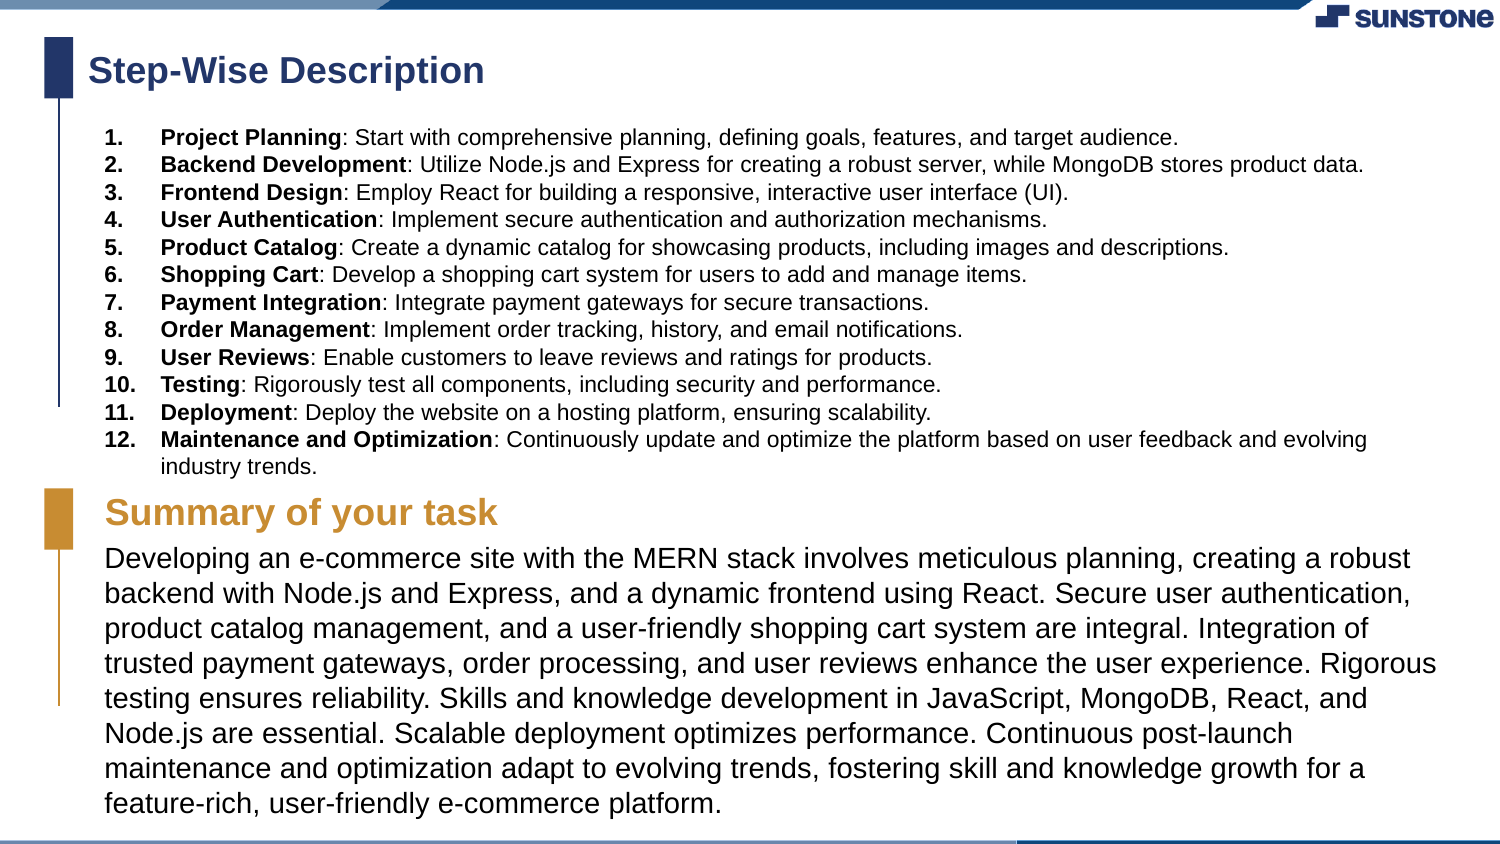

Step-Wise Description
Project Planning: Start with comprehensive planning, defining goals, features, and target audience.
Backend Development: Utilize Node.js and Express for creating a robust server, while MongoDB stores product data.
Frontend Design: Employ React for building a responsive, interactive user interface (UI).
User Authentication: Implement secure authentication and authorization mechanisms.
Product Catalog: Create a dynamic catalog for showcasing products, including images and descriptions.
Shopping Cart: Develop a shopping cart system for users to add and manage items.
Payment Integration: Integrate payment gateways for secure transactions.
Order Management: Implement order tracking, history, and email notifications.
User Reviews: Enable customers to leave reviews and ratings for products.
Testing: Rigorously test all components, including security and performance.
Deployment: Deploy the website on a hosting platform, ensuring scalability.
Maintenance and Optimization: Continuously update and optimize the platform based on user feedback and evolving industry trends.
Summary of your task
Developing an e-commerce site with the MERN stack involves meticulous planning, creating a robust backend with Node.js and Express, and a dynamic frontend using React. Secure user authentication, product catalog management, and a user-friendly shopping cart system are integral. Integration of trusted payment gateways, order processing, and user reviews enhance the user experience. Rigorous testing ensures reliability. Skills and knowledge development in JavaScript, MongoDB, React, and Node.js are essential. Scalable deployment optimizes performance. Continuous post-launch maintenance and optimization adapt to evolving trends, fostering skill and knowledge growth for a feature-rich, user-friendly e-commerce platform.